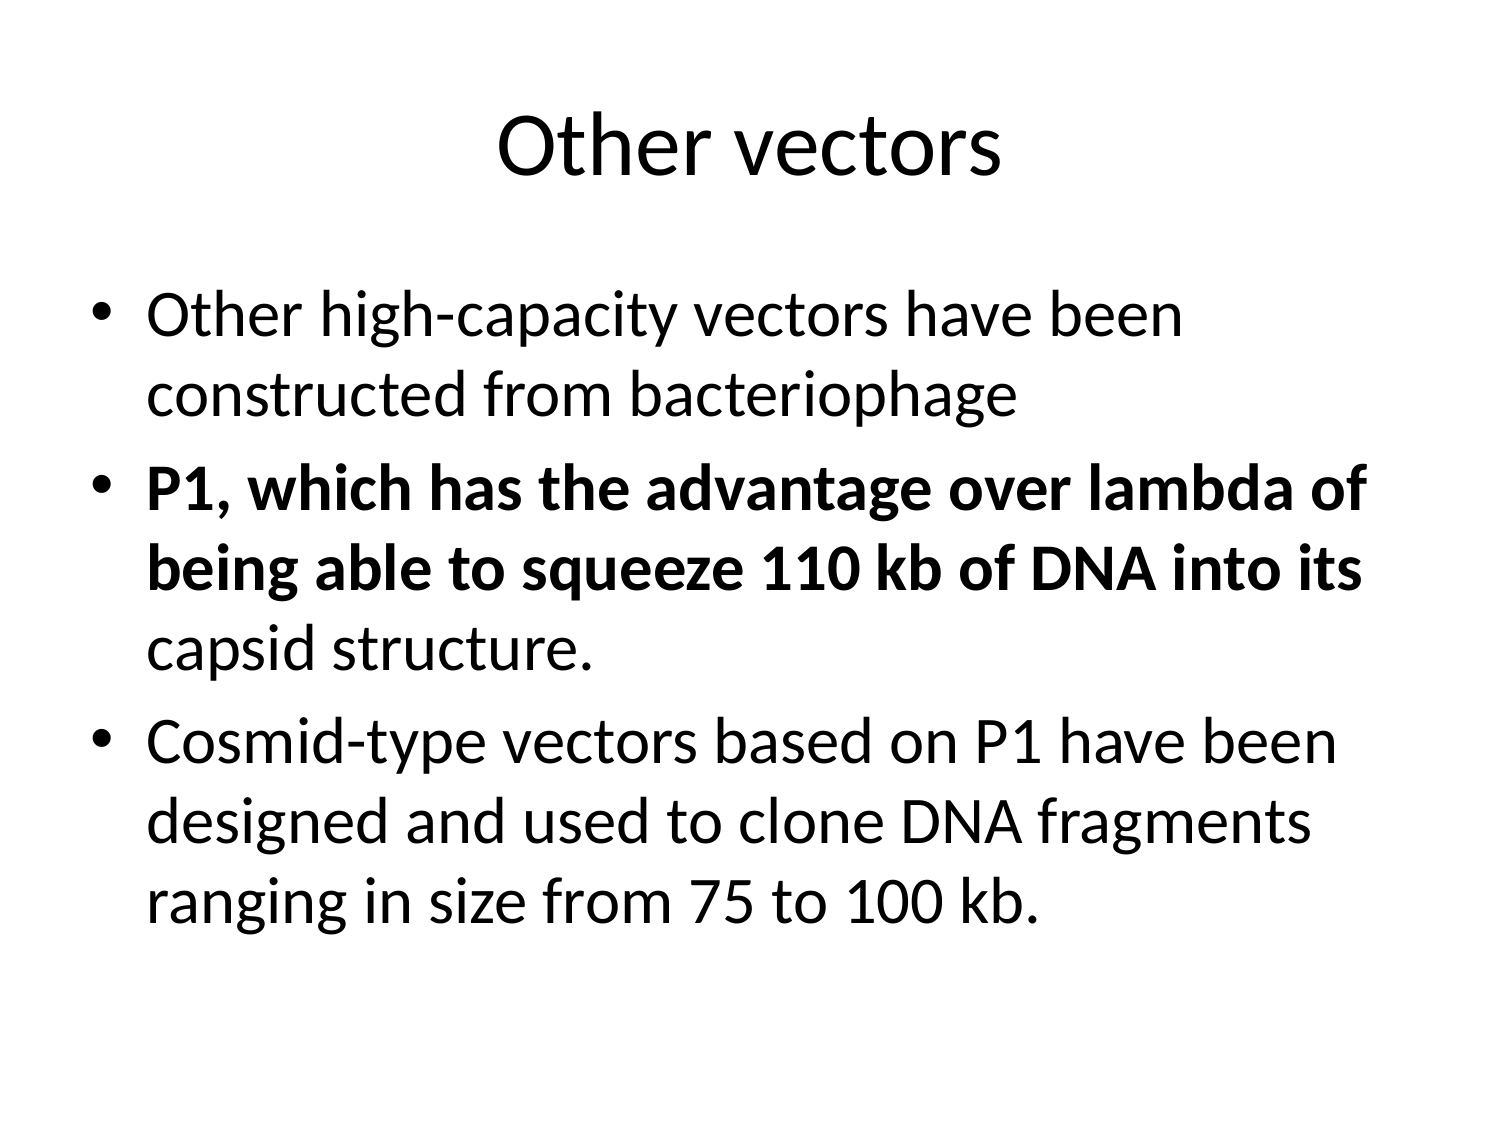

# Other vectors
Other high-capacity vectors have been constructed from bacteriophage
P1, which has the advantage over lambda of being able to squeeze 110 kb of DNA into its capsid structure.
Cosmid-type vectors based on P1 have been designed and used to clone DNA fragments ranging in size from 75 to 100 kb.